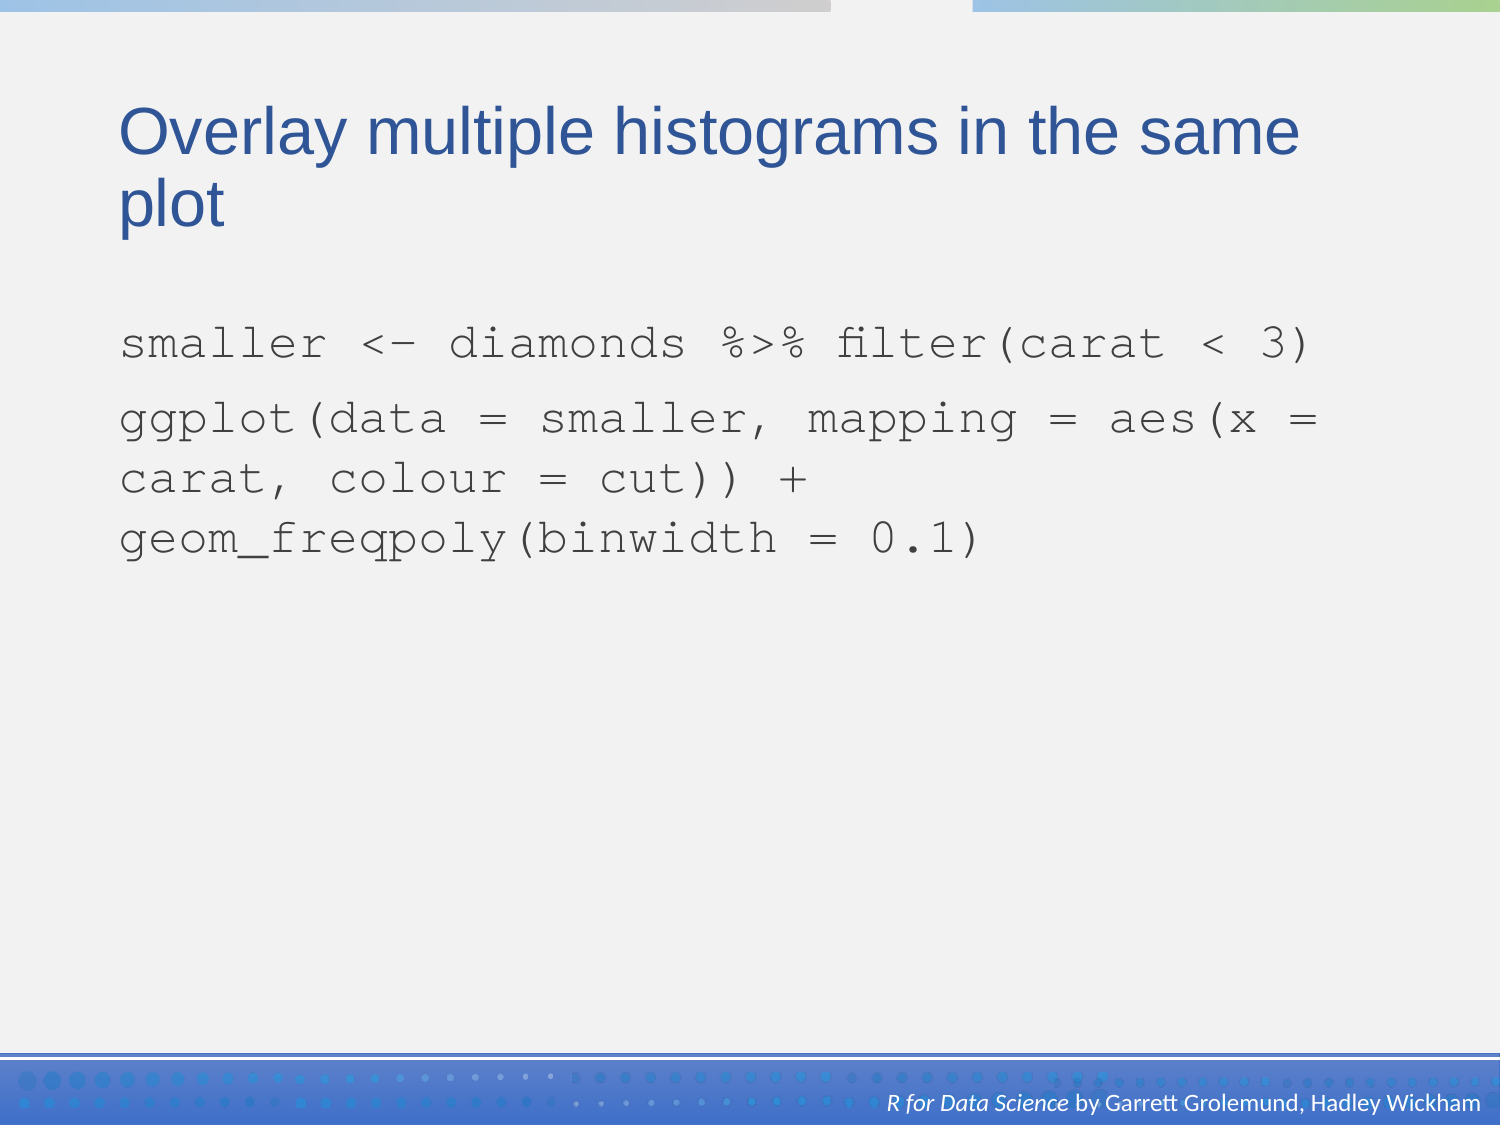

# Overlay multiple histograms in the same plot
smaller <- diamonds %>% filter(carat < 3)
ggplot(data = smaller, mapping = aes(x = carat, colour = cut)) + geom_freqpoly(binwidth = 0.1)

R for Data Science by Garrett Grolemund, Hadley Wickham